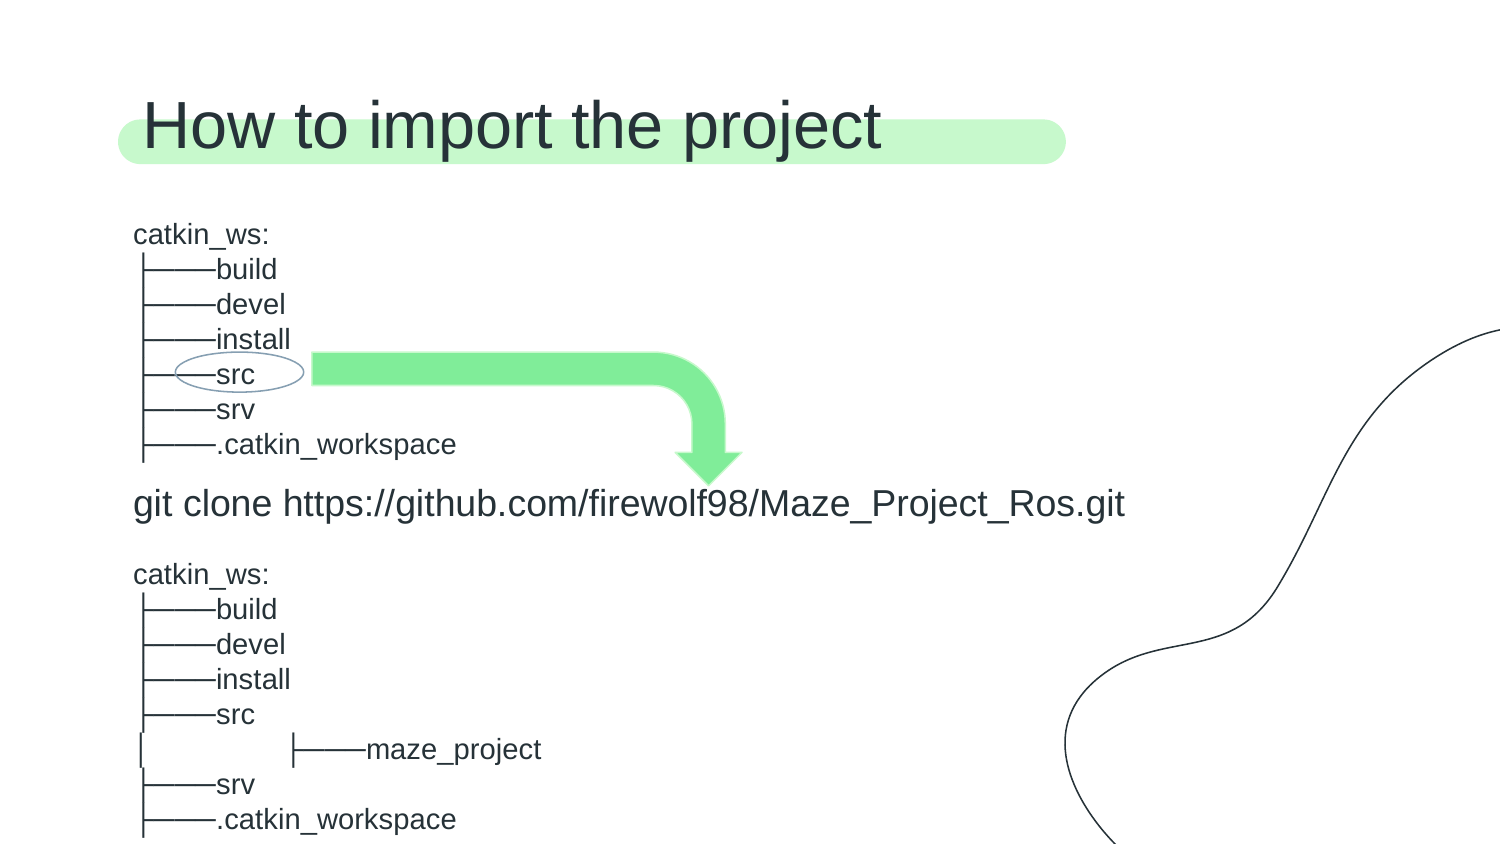

# How to import the project
catkin_ws:
├───build
├───devel
├───install
├───src
├───srv
├───.catkin_workspace

git clone https://github.com/firewolf98/Maze_Project_Ros.git
catkin_ws:
├───build
├───devel
├───install
├───src
│	├───maze_project
├───srv
├───.catkin_workspace